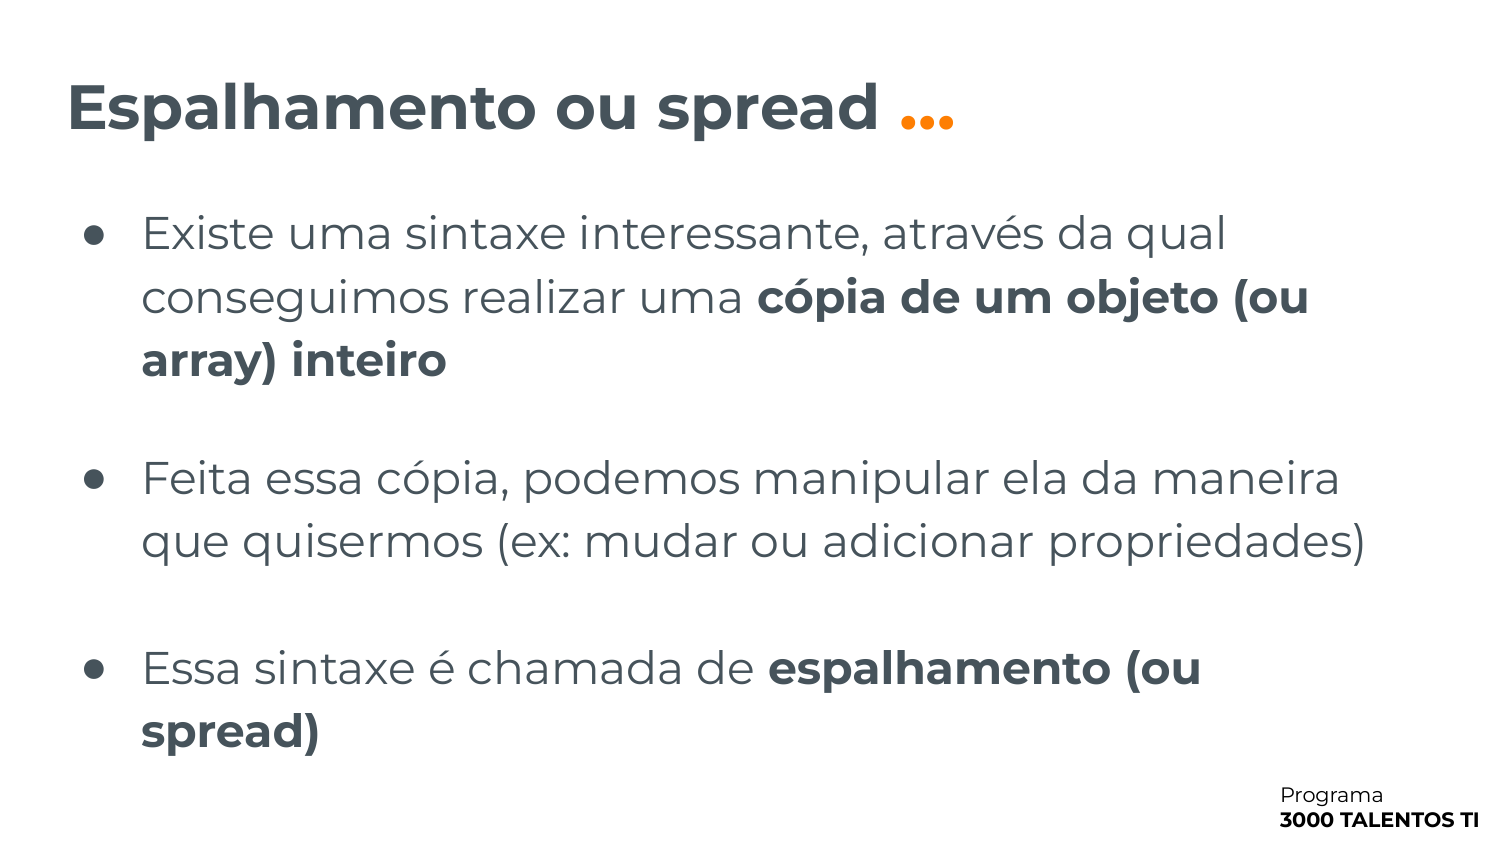

# Espalhamento ou spread …
Existe uma sintaxe interessante, através da qual conseguimos realizar uma cópia de um objeto (ou array) inteiro
Feita essa cópia, podemos manipular ela da maneira que quisermos (ex: mudar ou adicionar propriedades)

Essa sintaxe é chamada de espalhamento (ou spread)